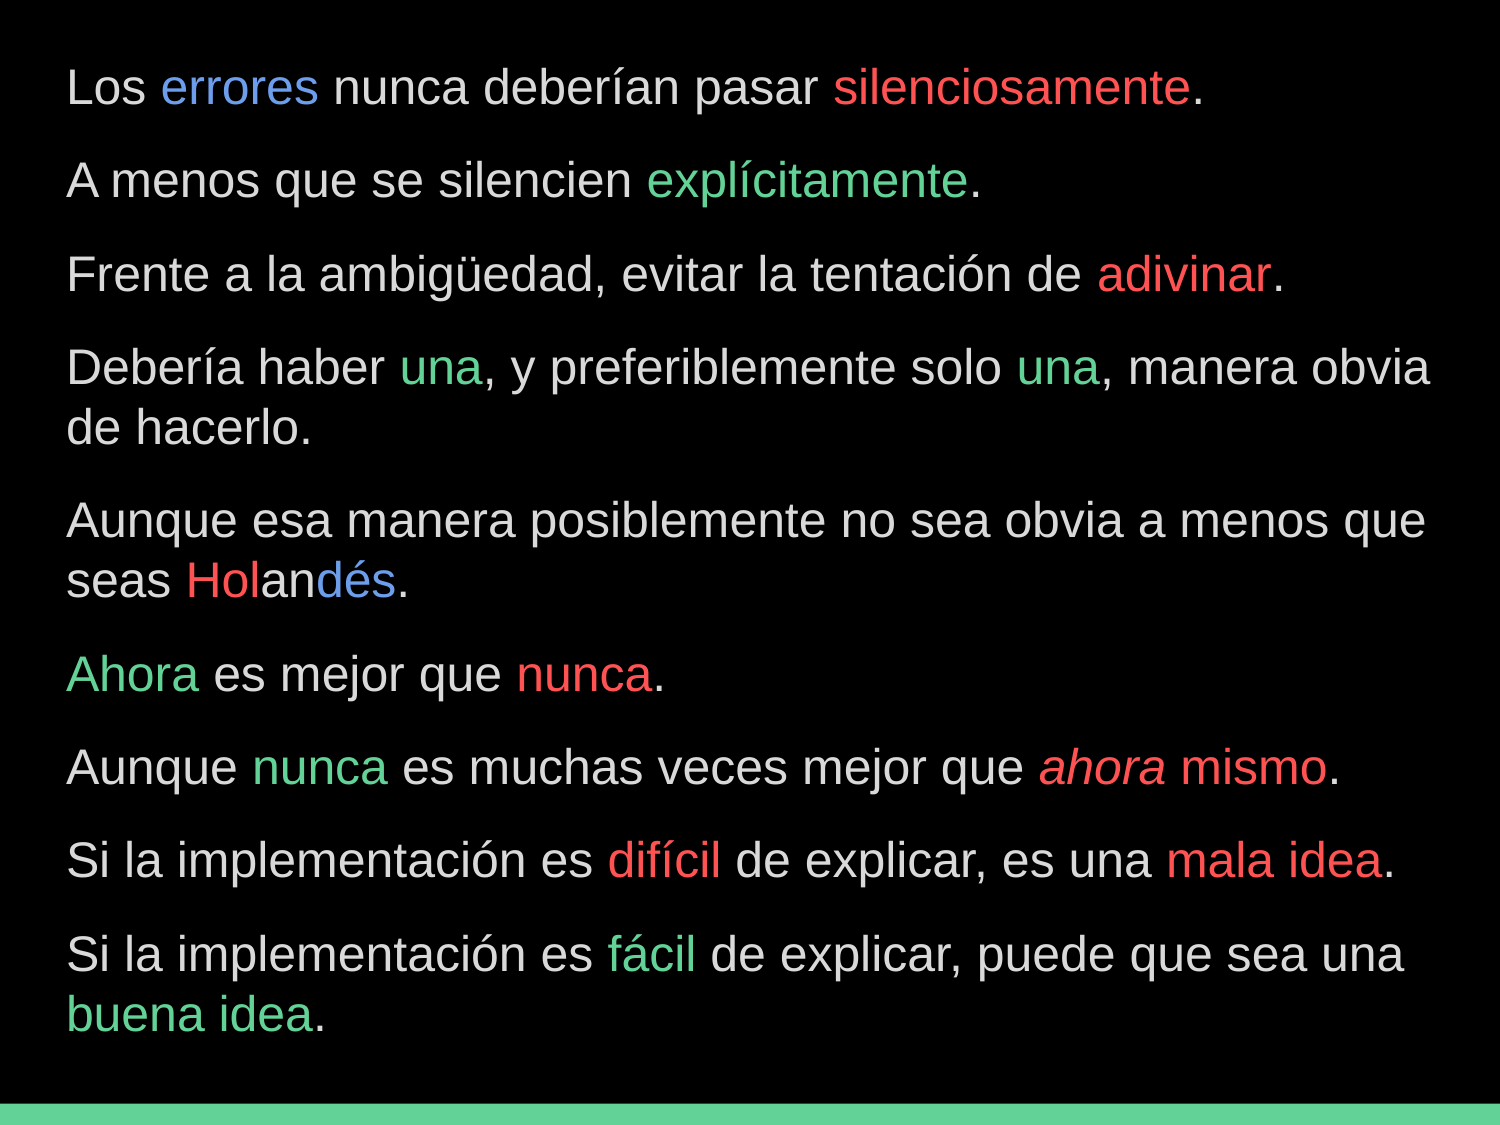

Los errores nunca deberían pasar silenciosamente.
A menos que se silencien explícitamente.
Frente a la ambigüedad, evitar la tentación de adivinar.
Debería haber una, y preferiblemente solo una, manera obvia de hacerlo.
Aunque esa manera posiblemente no sea obvia a menos que seas Holandés.
Ahora es mejor que nunca.
Aunque nunca es muchas veces mejor que ahora mismo.
Si la implementación es difícil de explicar, es una mala idea.
Si la implementación es fácil de explicar, puede que sea una buena idea.